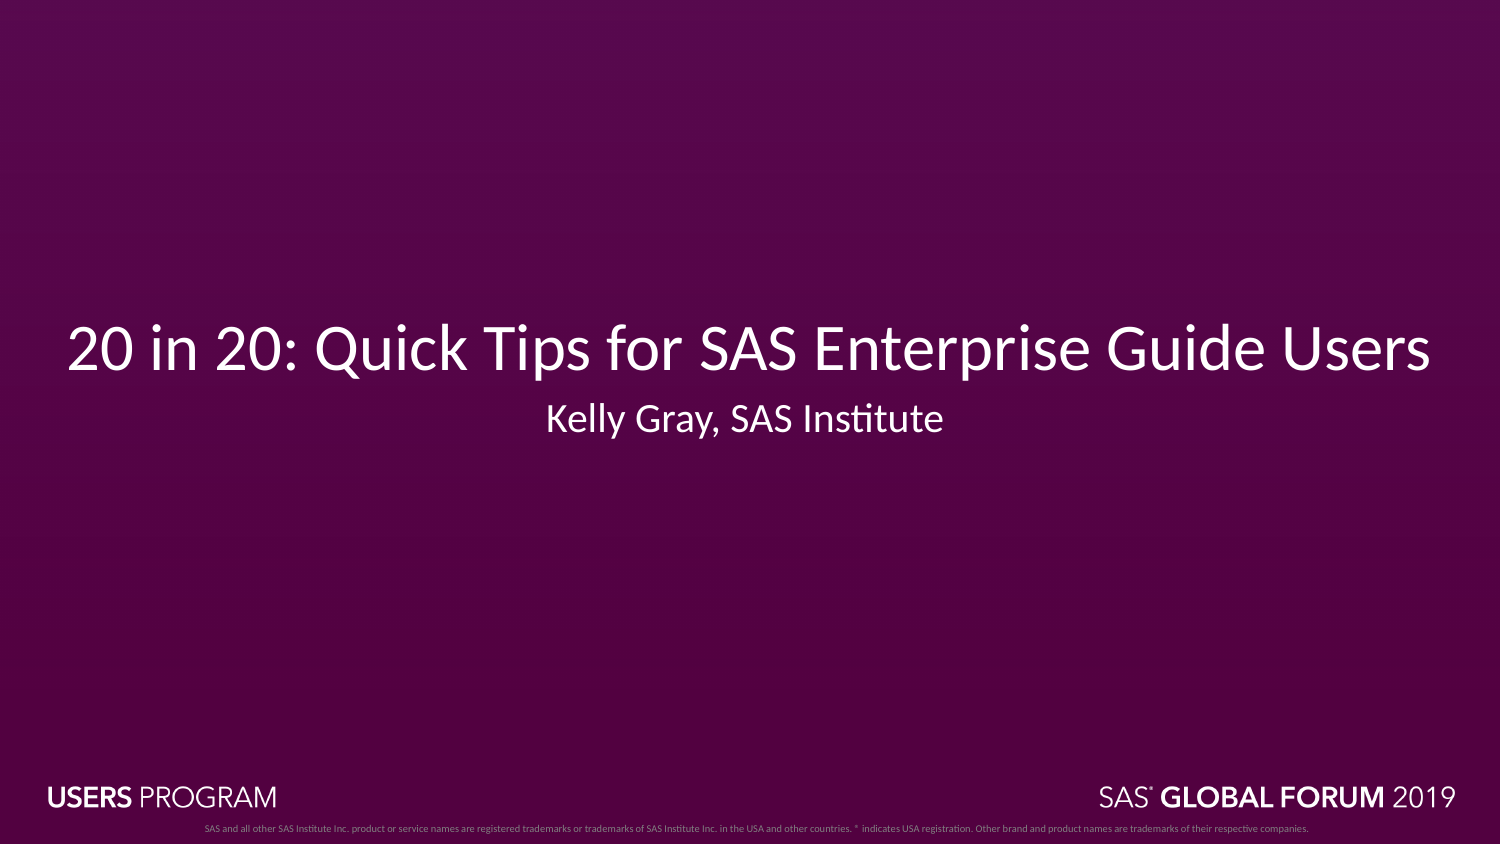

# 20 in 20: Quick Tips for SAS Enterprise Guide Users
Kelly Gray, SAS Institute